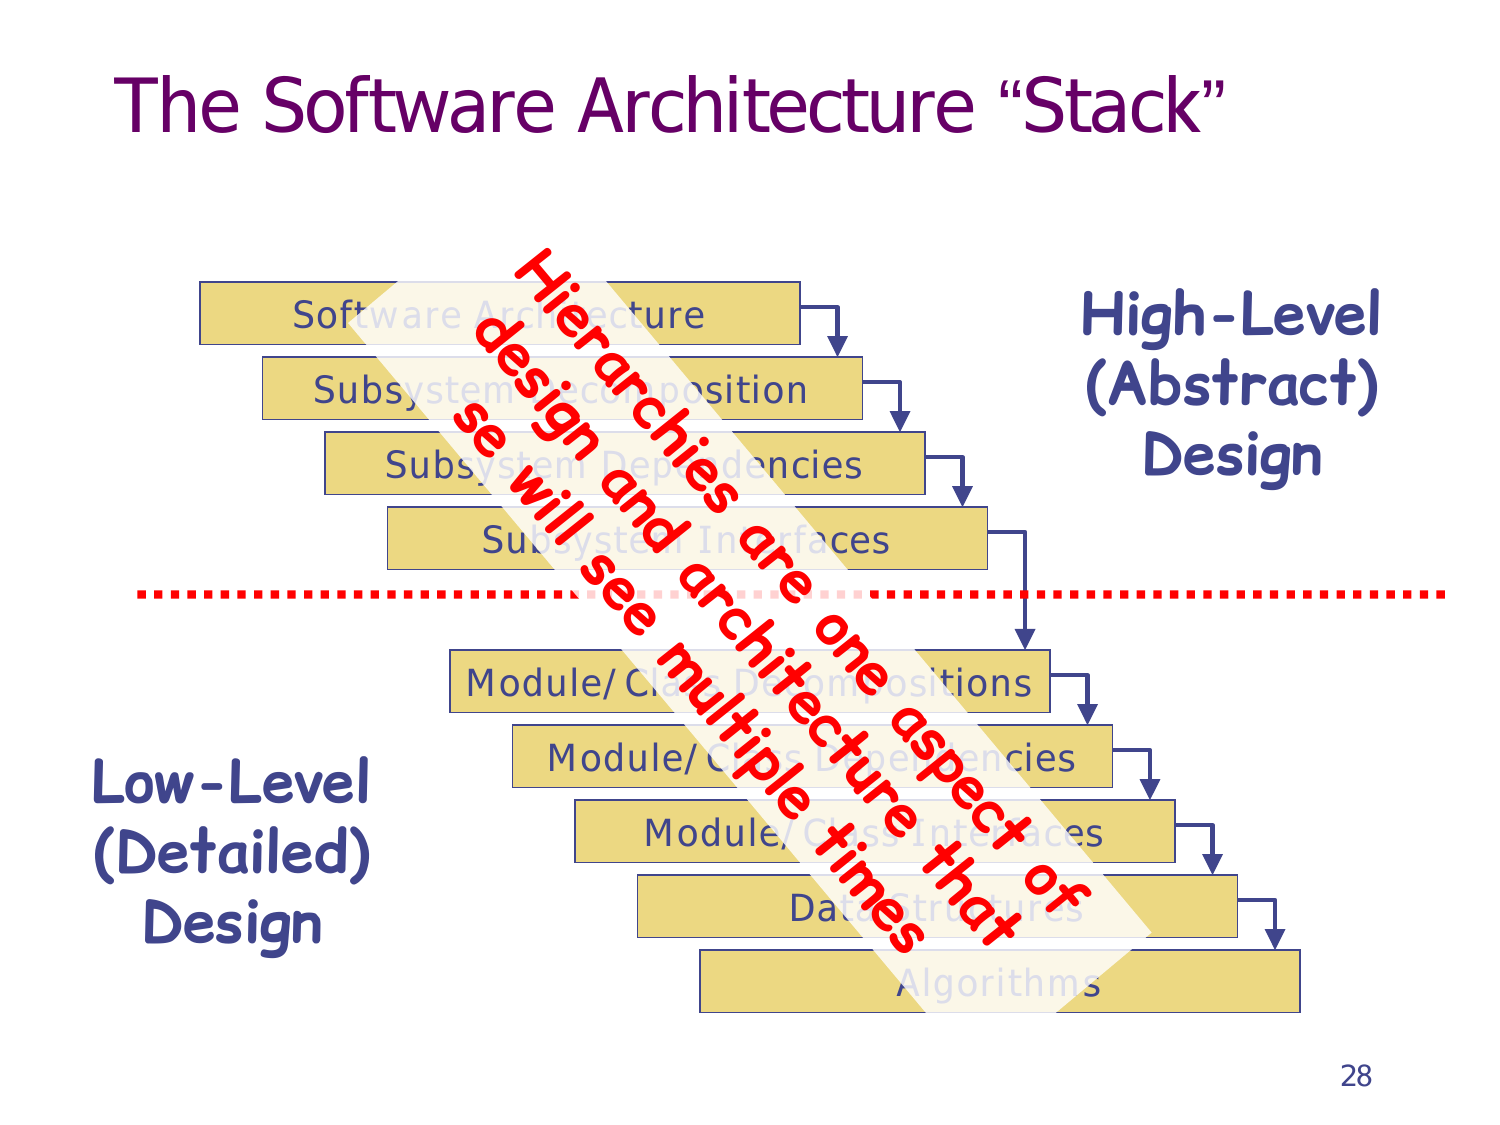

# The Software Architecture “Stack”
High-Level
(Abstract)
Design
Software Architecture

Subsystem Decomposition

Subsystem Dependencies

Subsystem Interfaces
Hierarchies are one aspect of
design and architecture that
se will see multiple times

Module/Class Decompositions

Module/Class Dependencies
Low-Level
(Detailed)
Design

Module/Class Interfaces

Data Structures

Algorithms
28